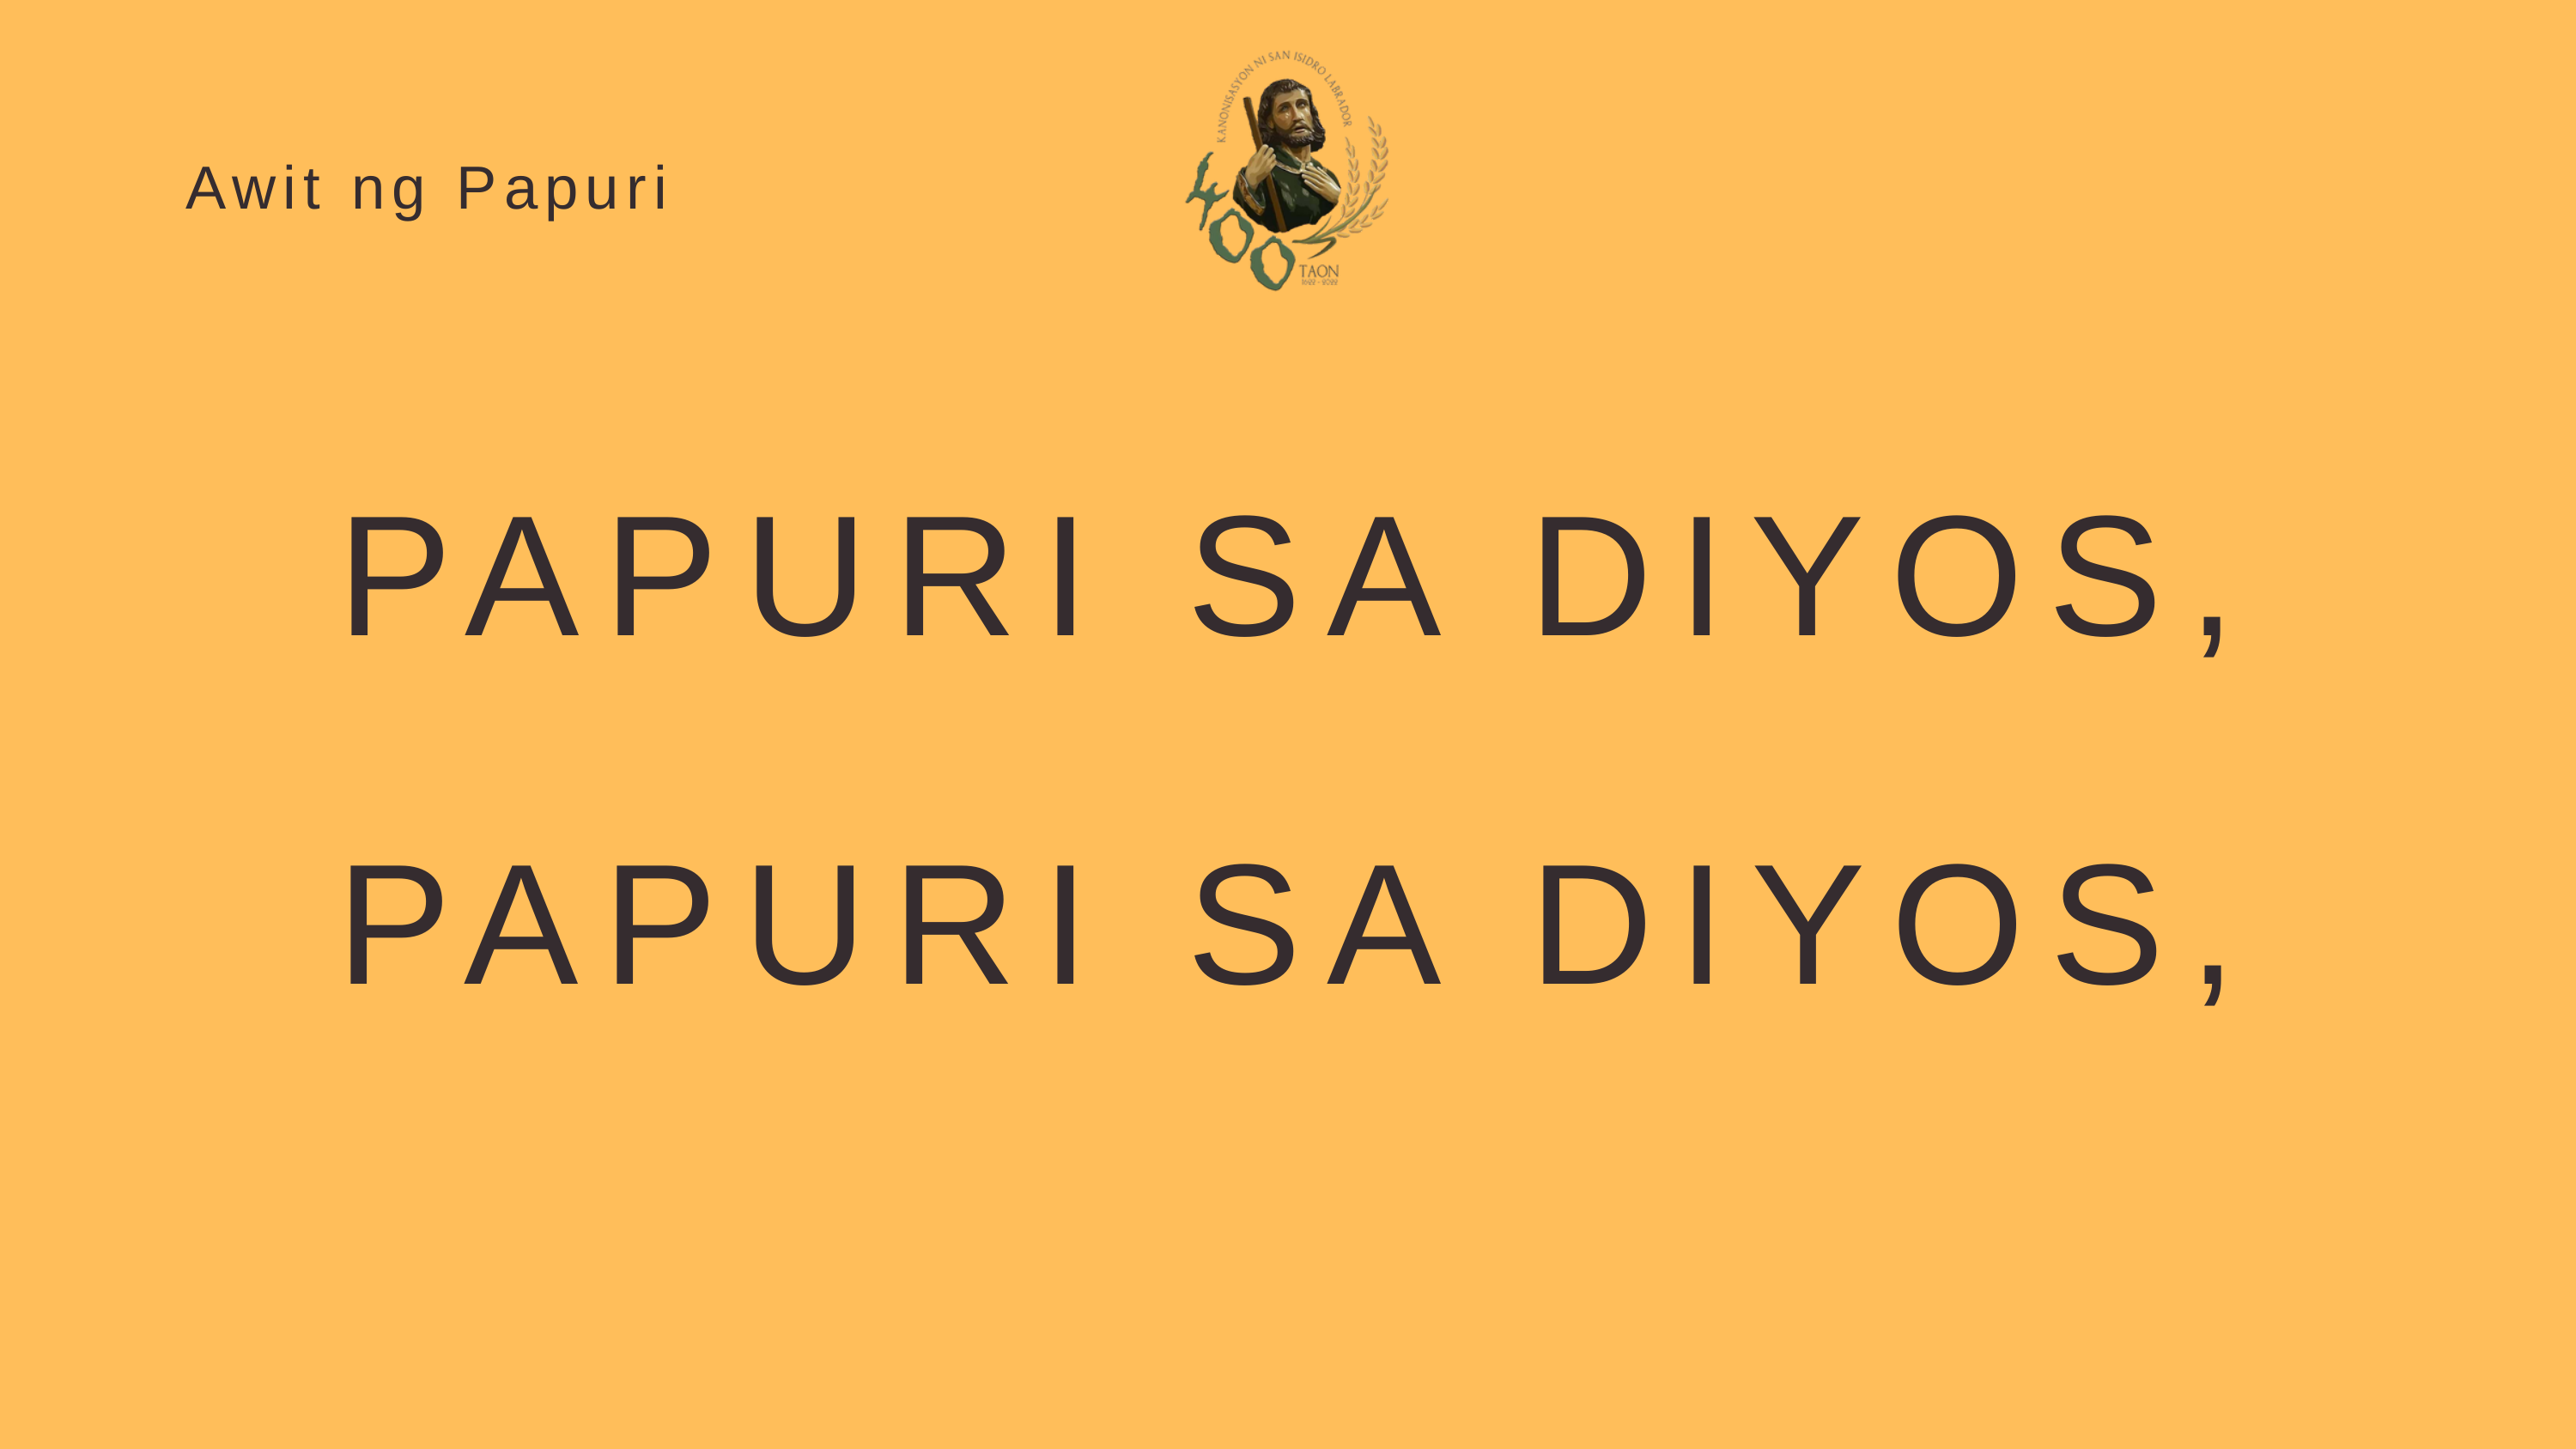

Awit ng Papuri
PAPURI SA DIYOS,

PAPURI SA DIYOS,